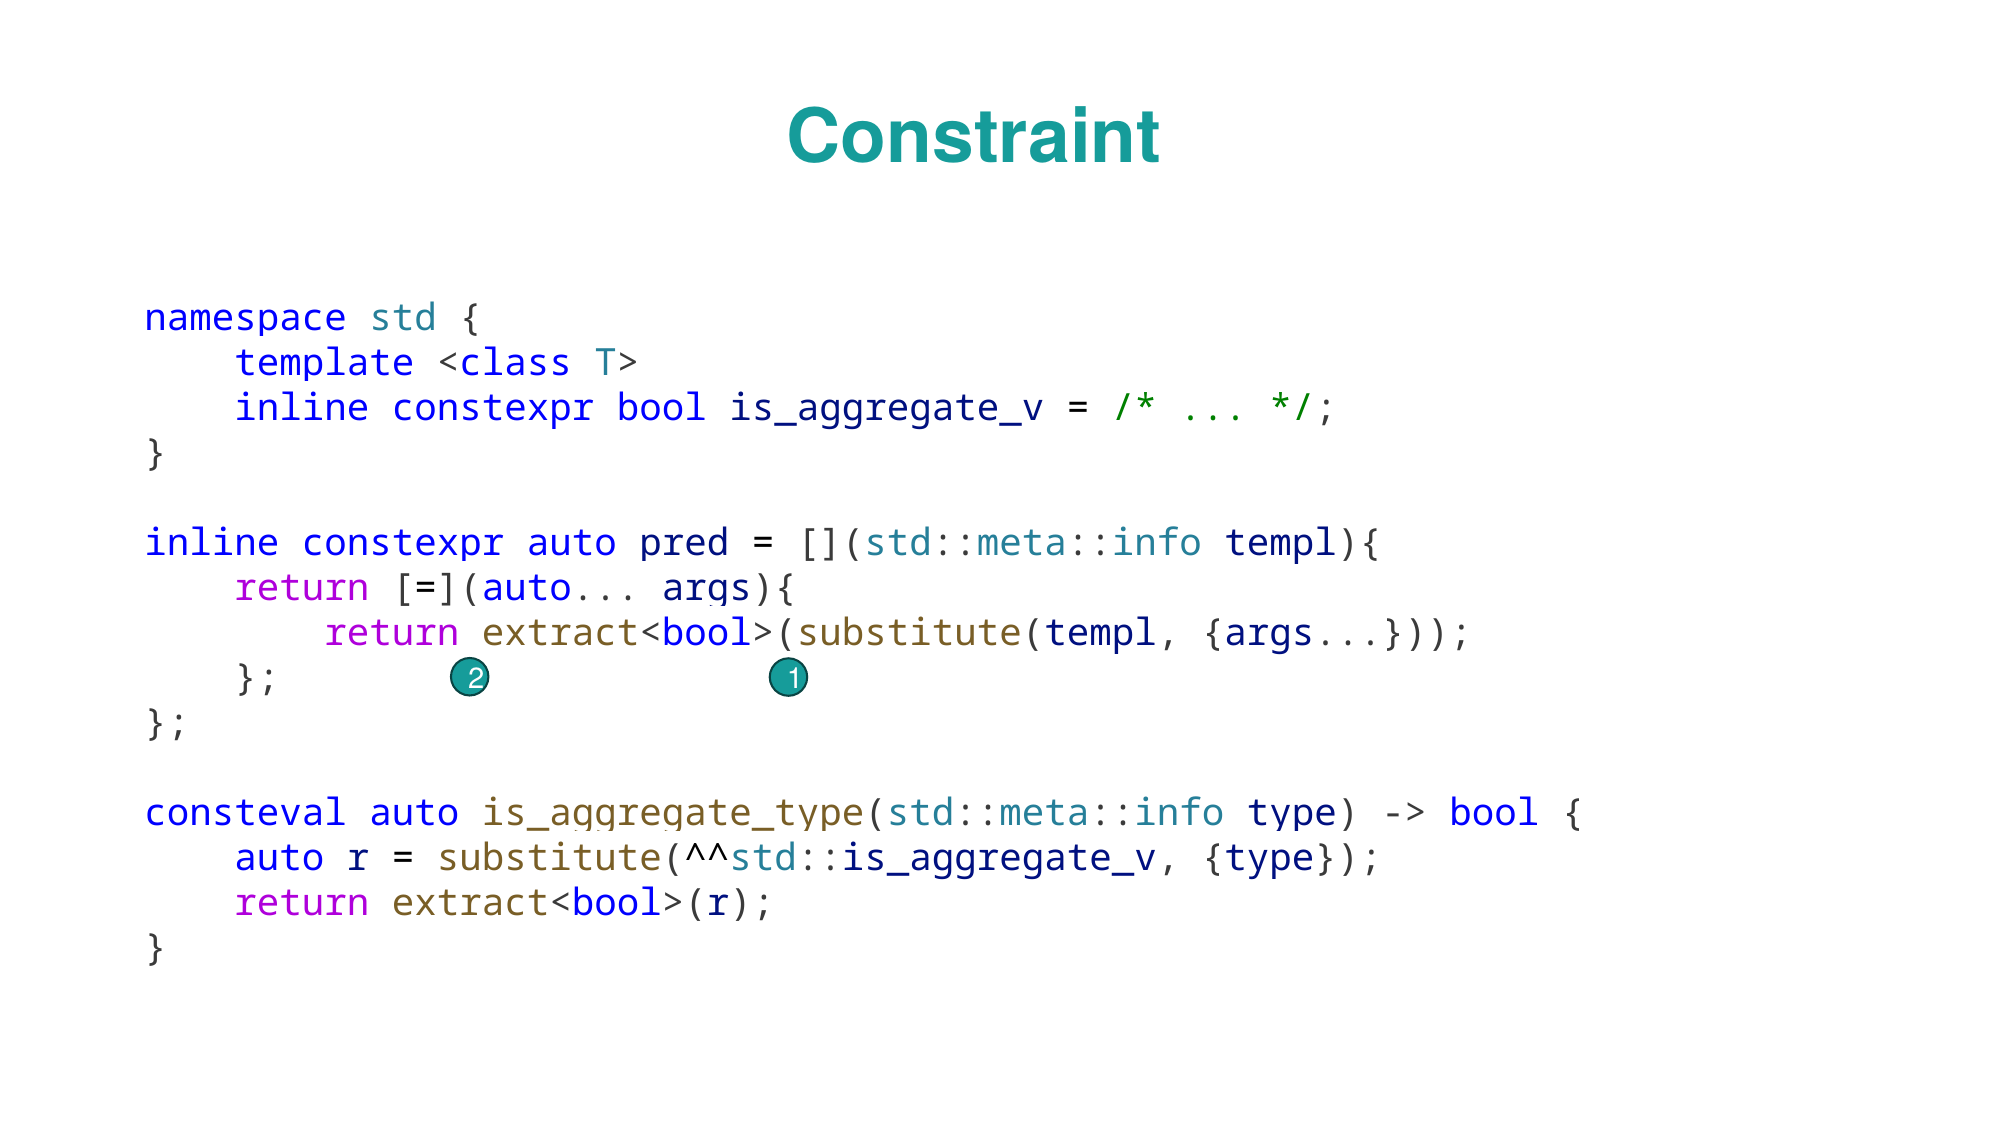

# Constraint
namespace std {
    template <class T>
    inline constexpr bool is_aggregate_v = /* ... */;
}

inline constexpr auto pred = [](std::meta::info templ){
    return [=](auto... args){
        return extract<bool>(substitute(templ, {args...}));
    };
};

consteval auto is_aggregate_type(std::meta::info type) -> bool {
    auto r = substitute(^^std::is_aggregate_v, {type});
    return extract<bool>(r);
}
2
1